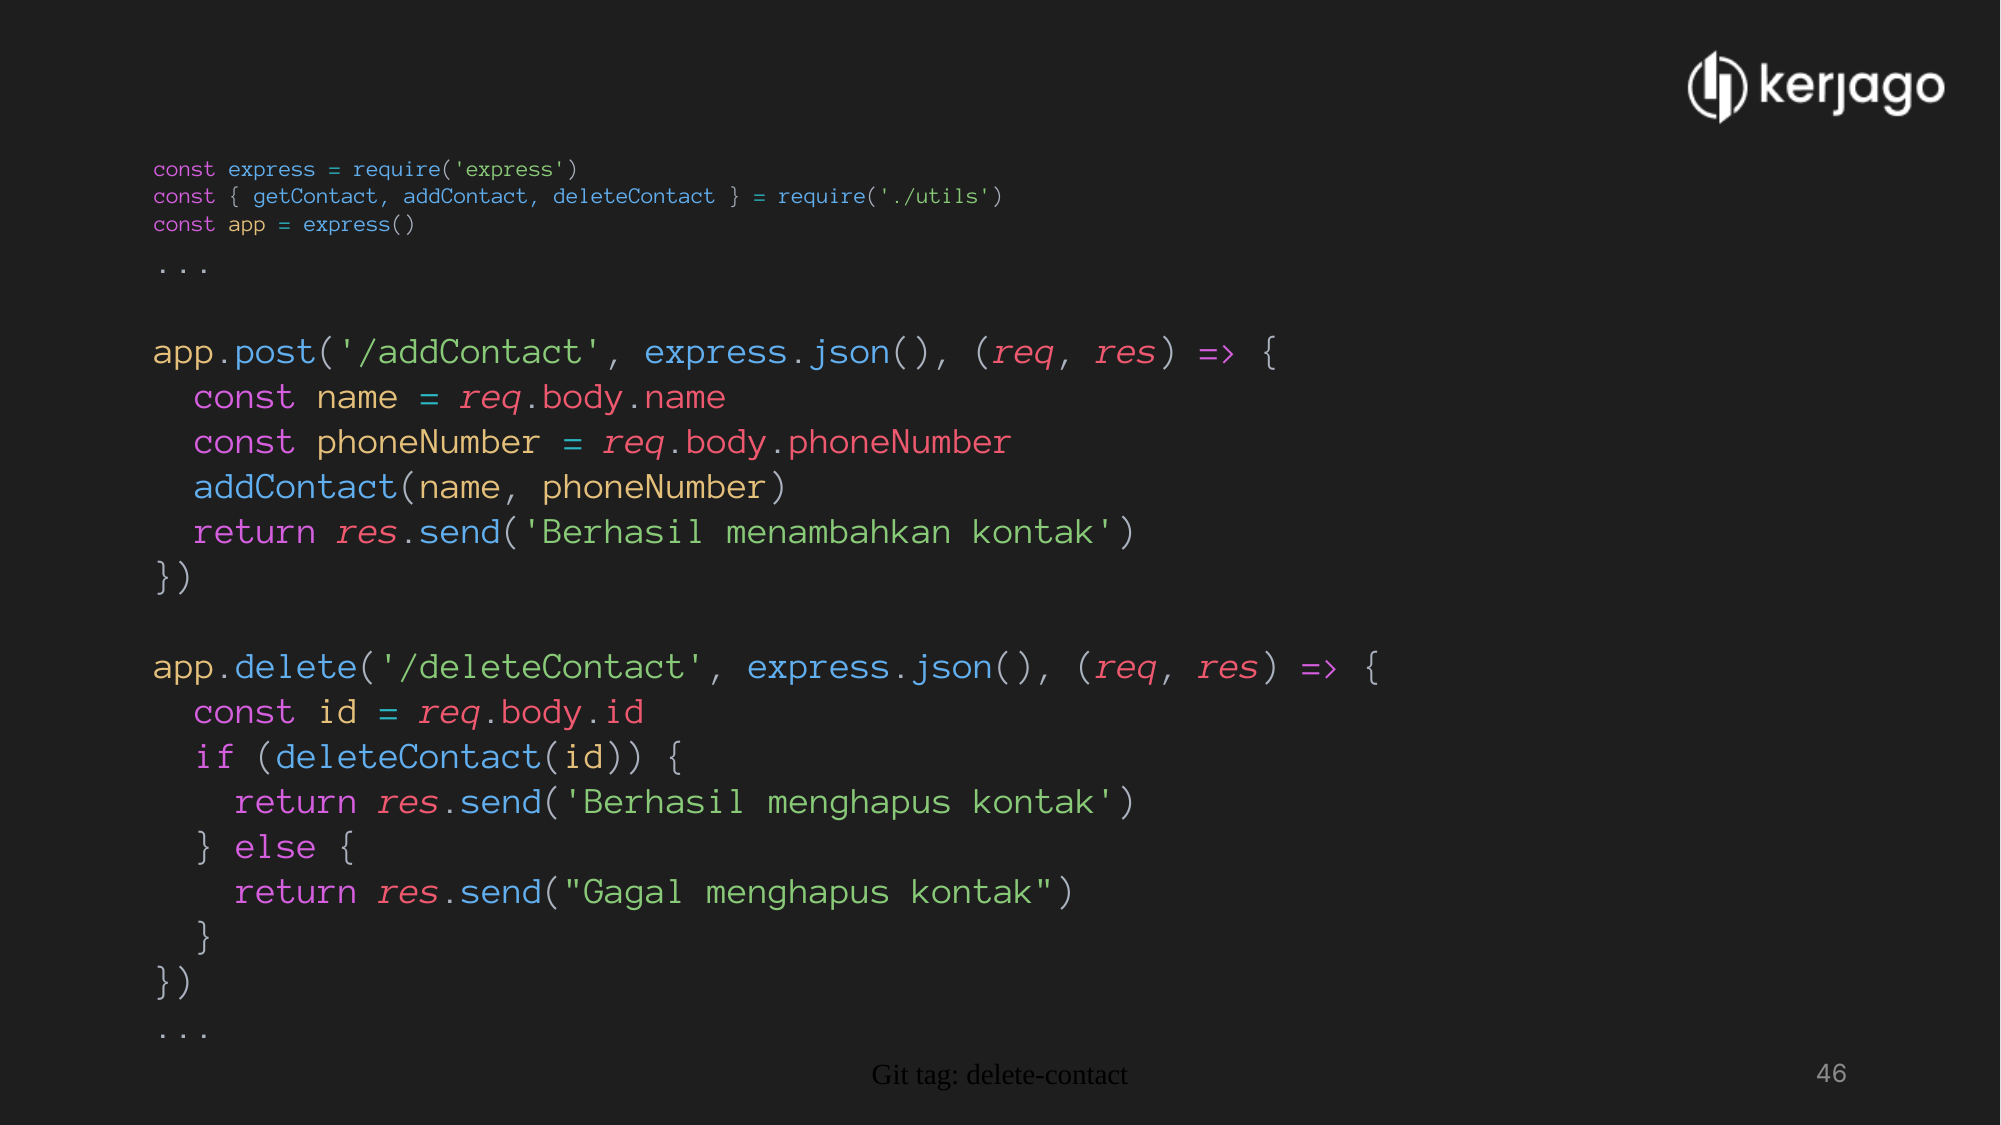

const express = require('express')
const { getContact, addContact, deleteContact } = require('./utils')
const app = express()
...

app.post('/addContact', express.json(), (req, res) => {
  const name = req.body.name
  const phoneNumber = req.body.phoneNumber
  addContact(name, phoneNumber)
  return res.send('Berhasil menambahkan kontak')
})

app.delete('/deleteContact', express.json(), (req, res) => {
  const id = req.body.id
  if (deleteContact(id)) {
    return res.send('Berhasil menghapus kontak')
  } else {
    return res.send("Gagal menghapus kontak")
  }
})
...
Git tag: delete-contact
46